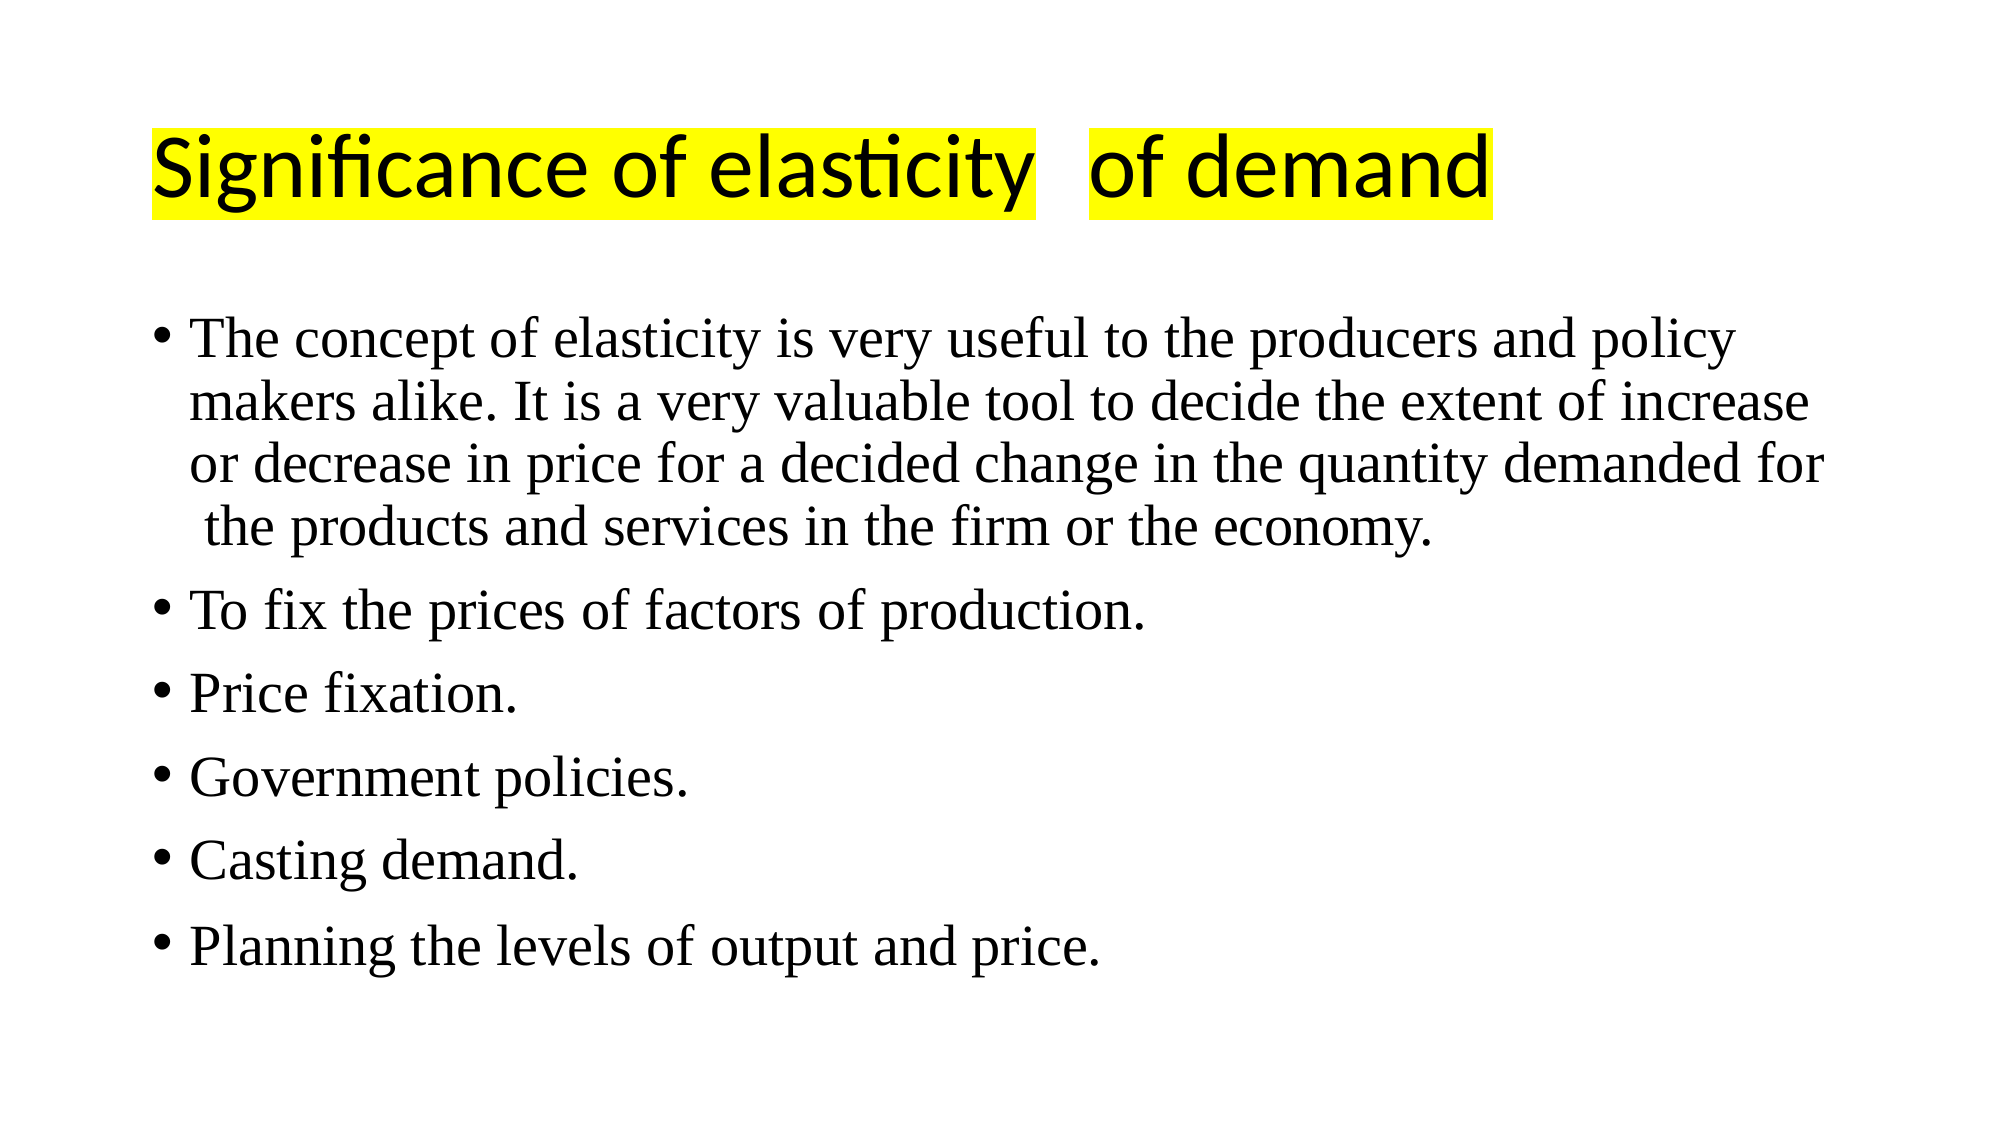

# Significance of elasticity	of demand
The concept of elasticity is very useful to the producers and policy  makers alike. It is a very valuable tool to decide the extent of increase  or decrease in price for a decided change in the quantity demanded for  the products and services in the firm or the economy.
To fix the prices of factors of production.
Price fixation.
Government policies.
Casting demand.
Planning the levels of output and price.